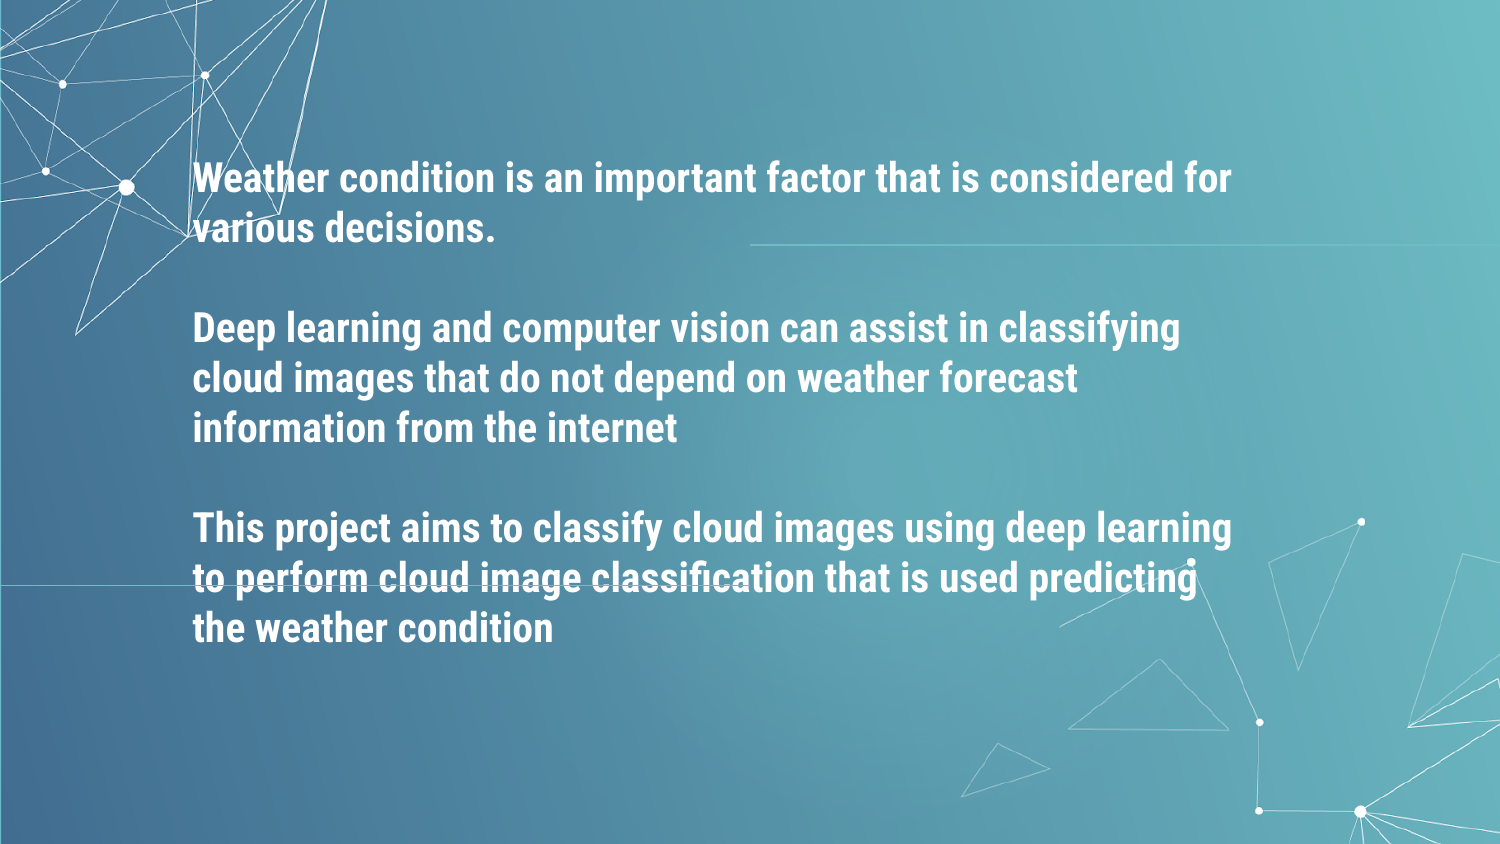

Weather condition is an important factor that is considered for various decisions.

Deep learning and computer vision can assist in classifying cloud images that do not depend on weather forecast information from the internet

This project aims to classify cloud images using deep learning to perform cloud image classification that is used predicting the weather condition